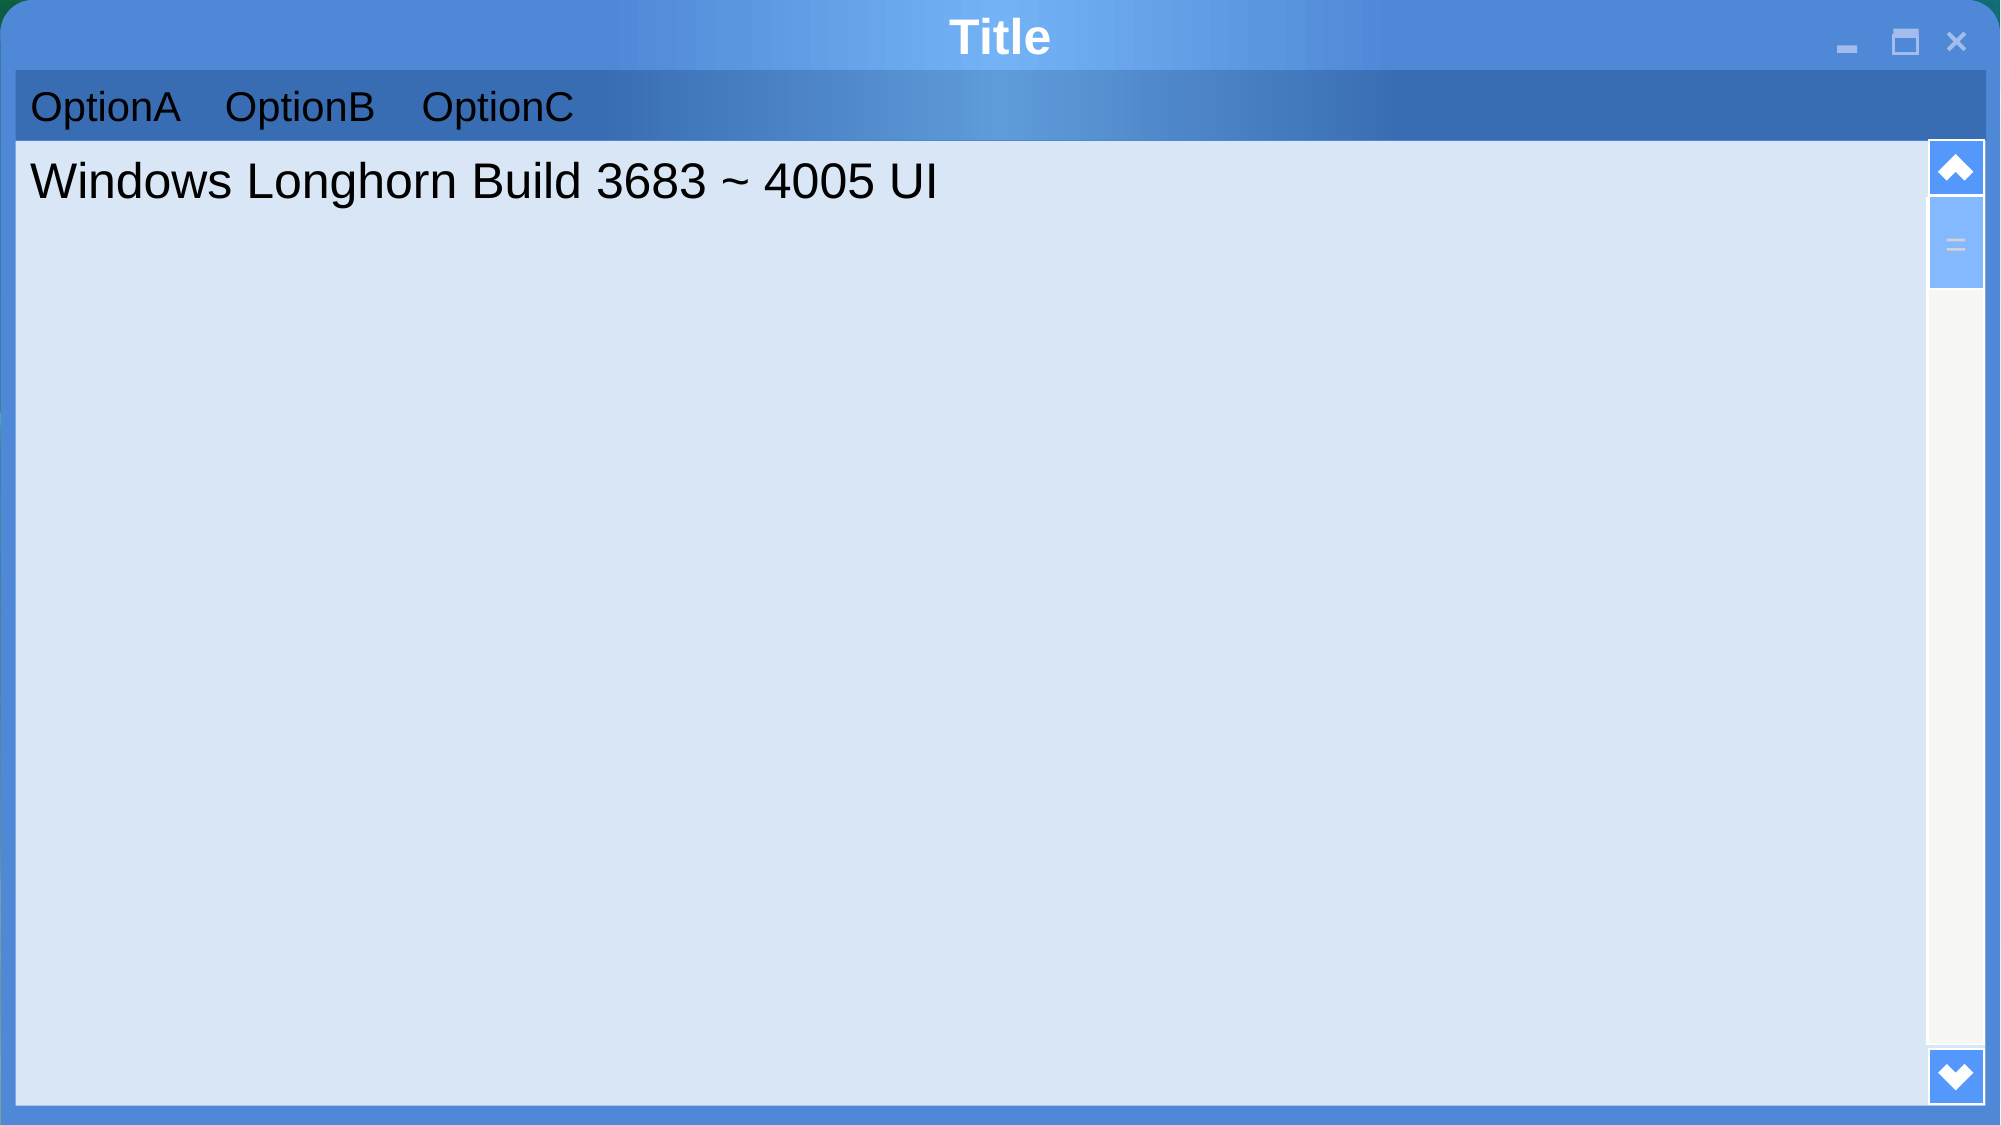

Title

OptionA    OptionB    OptionC

Windows Longhorn Build 3683 ~ 4005 UI

=